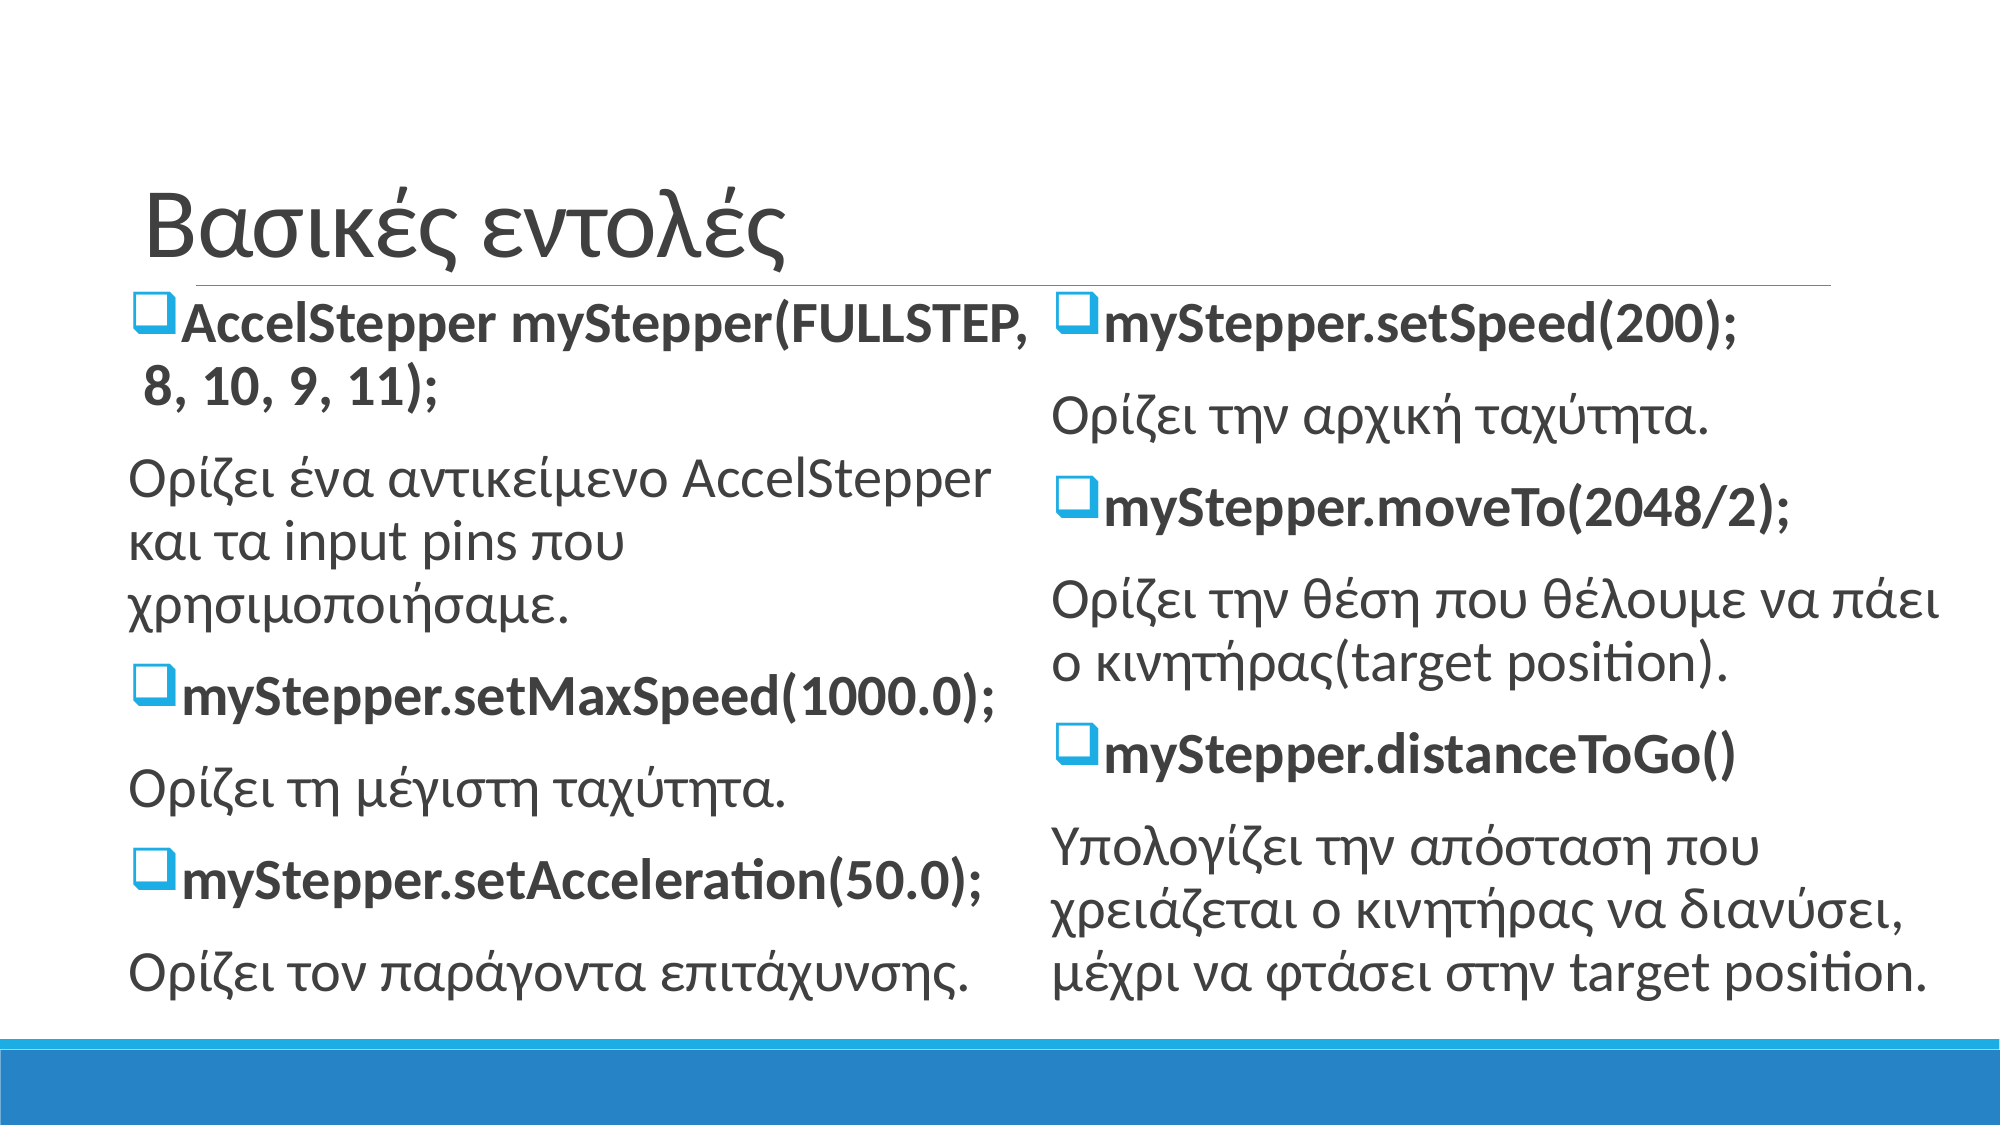

# Βασικές εντολές
AccelStepper myStepper(FULLSTEP, 8, 10, 9, 11);
Ορίζει ένα αντικείμενο AccelStepper και τα input pins που χρησιμοποιήσαμε.
myStepper.setMaxSpeed(1000.0);
Ορίζει τη μέγιστη ταχύτητα.
myStepper.setAcceleration(50.0);
Ορίζει τον παράγοντα επιτάχυνσης.
myStepper.setSpeed(200);
Ορίζει την αρχική ταχύτητα.
myStepper.moveTo(2048/2);
Ορίζει την θέση που θέλουμε να πάει ο κινητήρας(target position).
myStepper.distanceToGo()
Υπολογίζει την απόσταση που χρειάζεται ο κινητήρας να διανύσει, μέχρι να φτάσει στην target position.